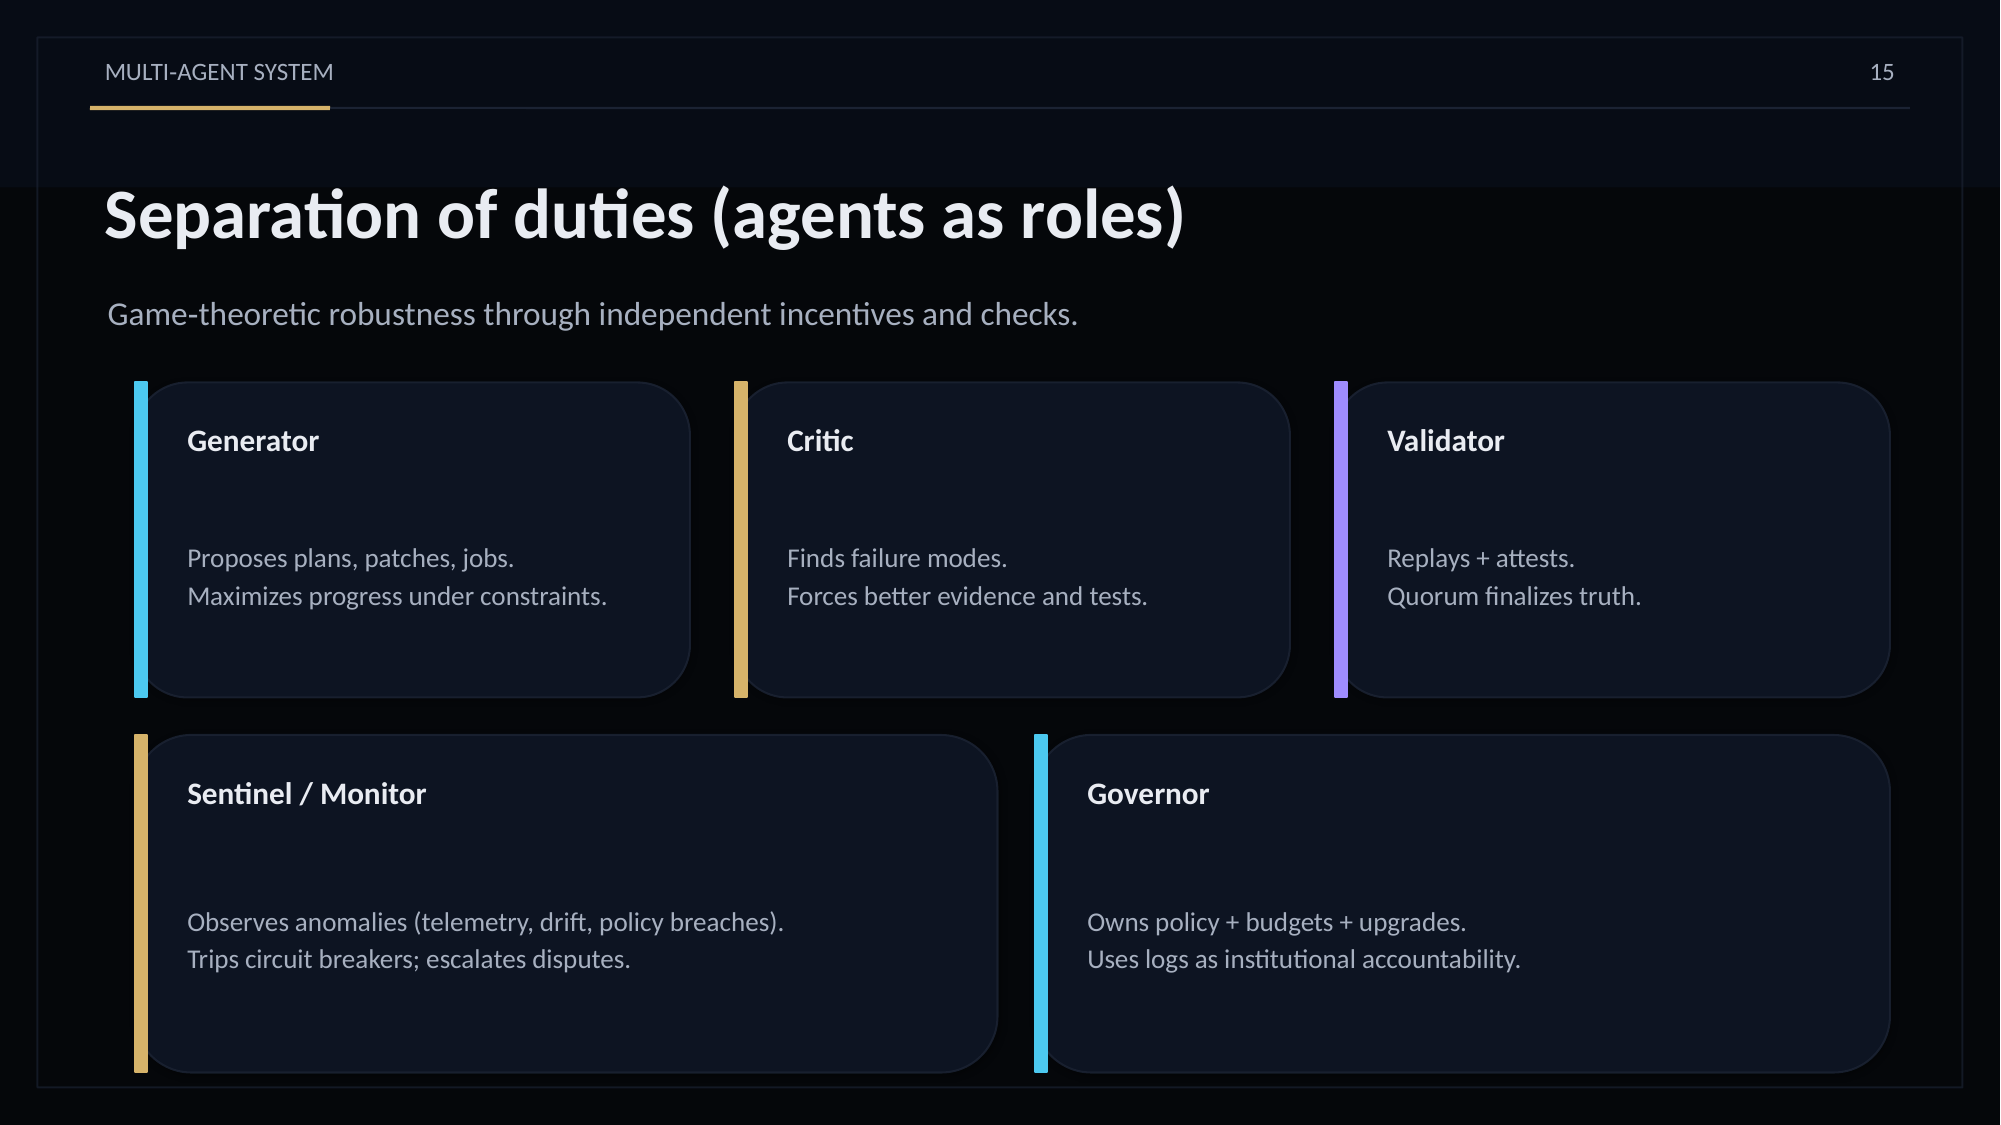

MULTI‑AGENT SYSTEM
15

Separation of duties (agents as roles)
Game‑theoretic robustness through independent incentives and checks.

Generator
Critic
Validator
Proposes plans, patches, jobs.
Maximizes progress under constraints.
Finds failure modes.
Forces better evidence and tests.
Replays + attests.
Quorum finalizes truth.

Sentinel / Monitor
Governor
Observes anomalies (telemetry, drift, policy breaches).
Trips circuit breakers; escalates disputes.
Owns policy + budgets + upgrades.
Uses logs as institutional accountability.